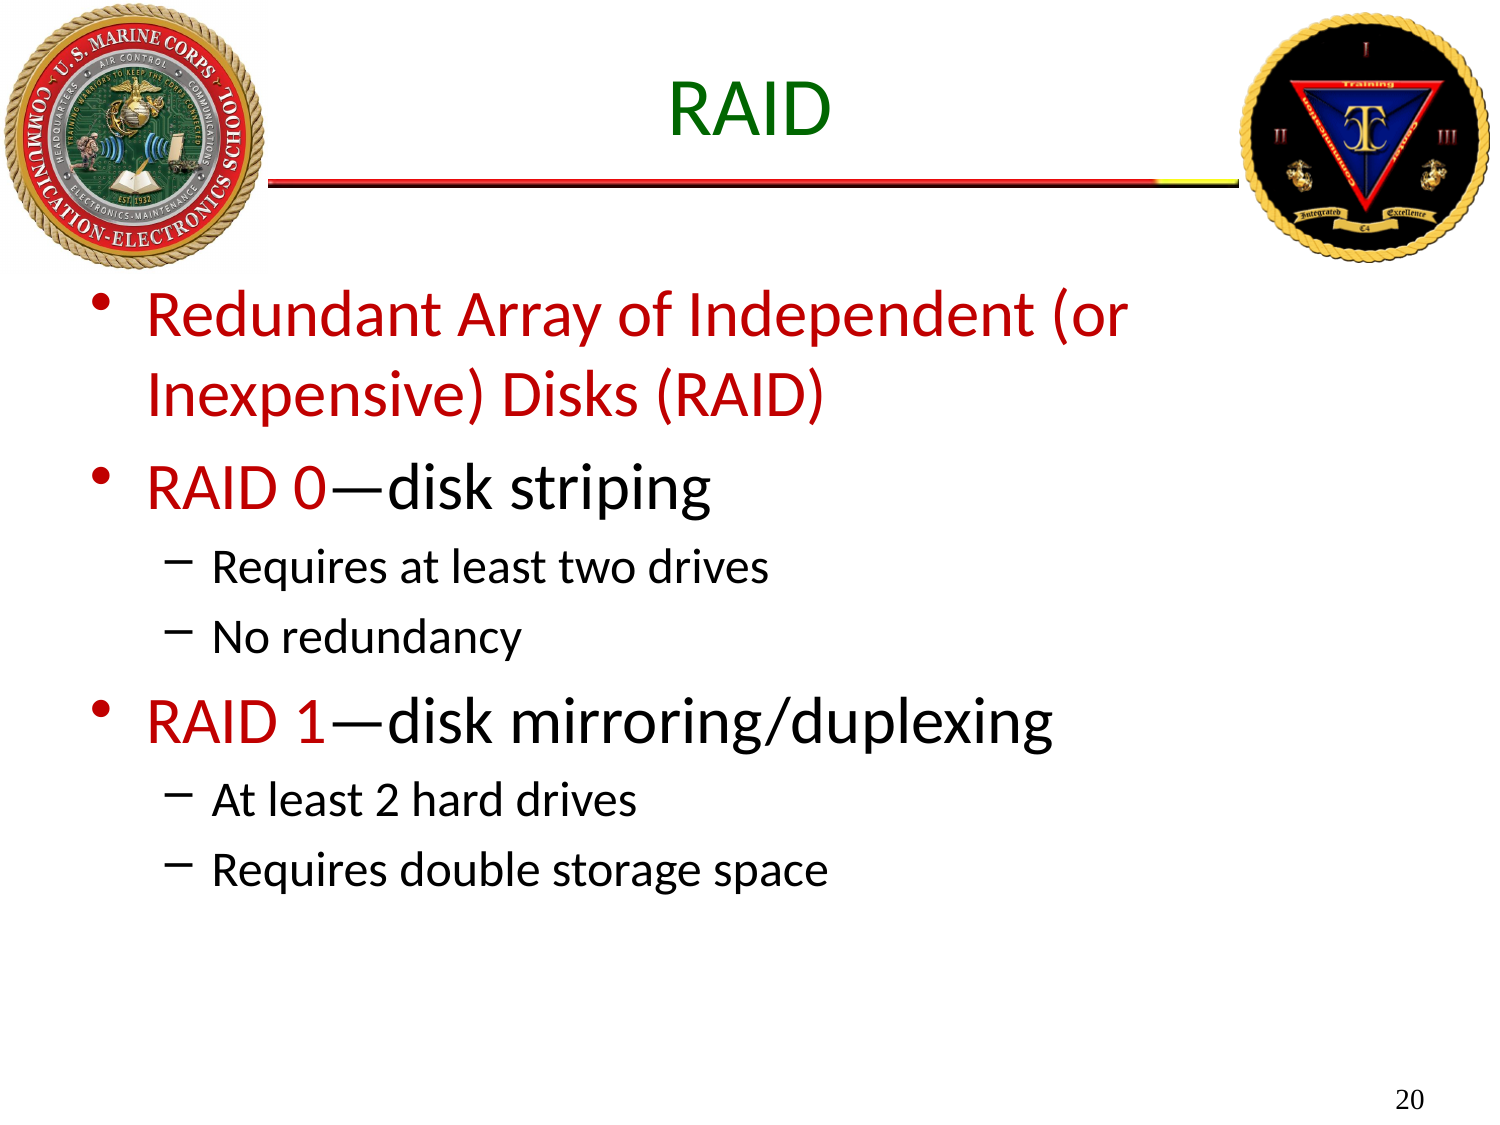

# RAID
Redundant Array of Independent (or Inexpensive) Disks (RAID)
RAID 0—disk striping
Requires at least two drives
No redundancy
RAID 1—disk mirroring/duplexing
At least 2 hard drives
Requires double storage space